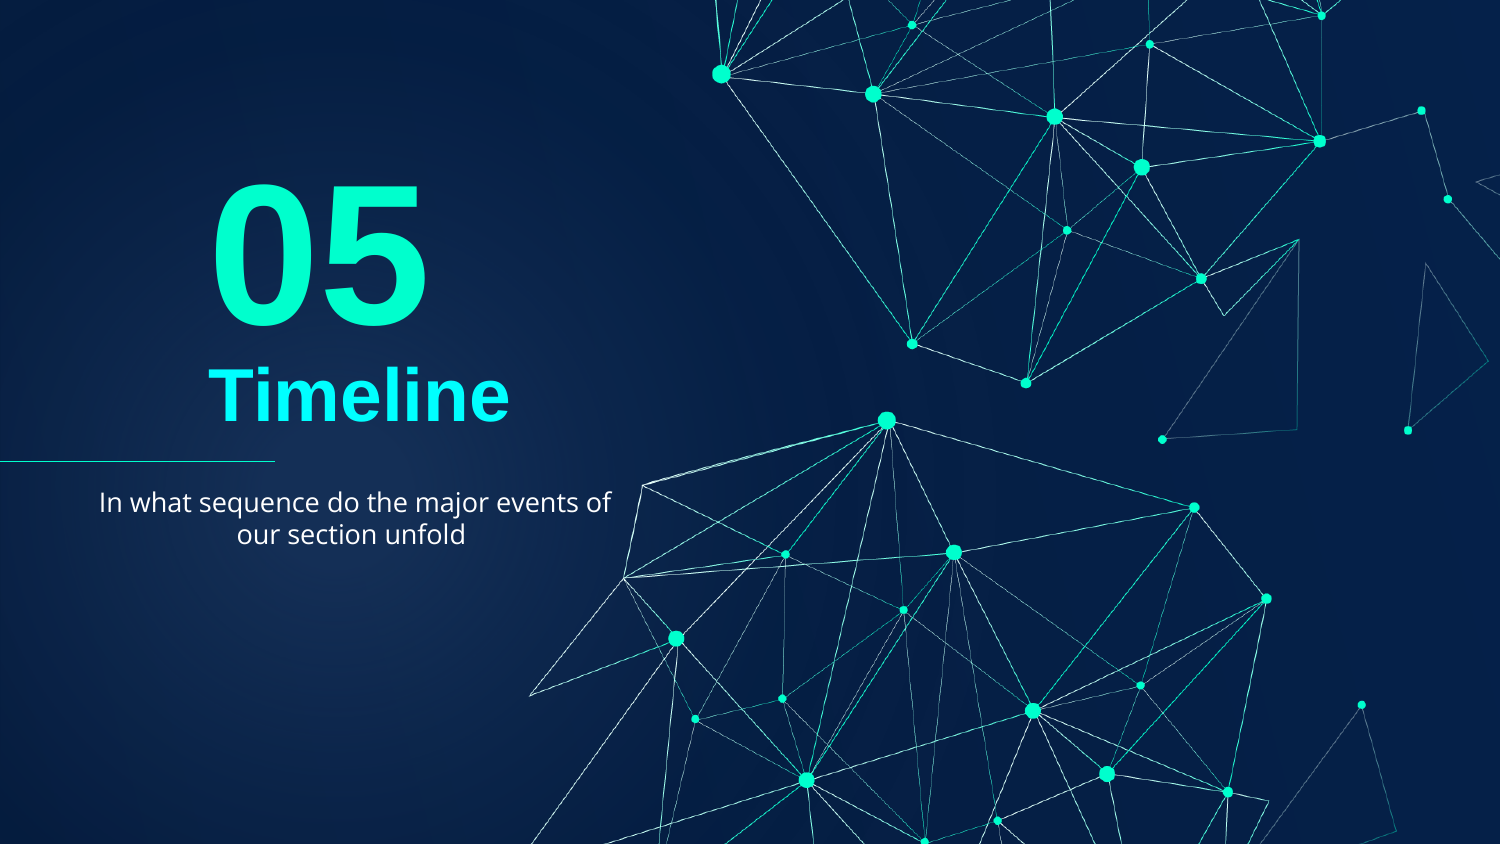

05
# Timeline
In what sequence do the major events of our section unfold